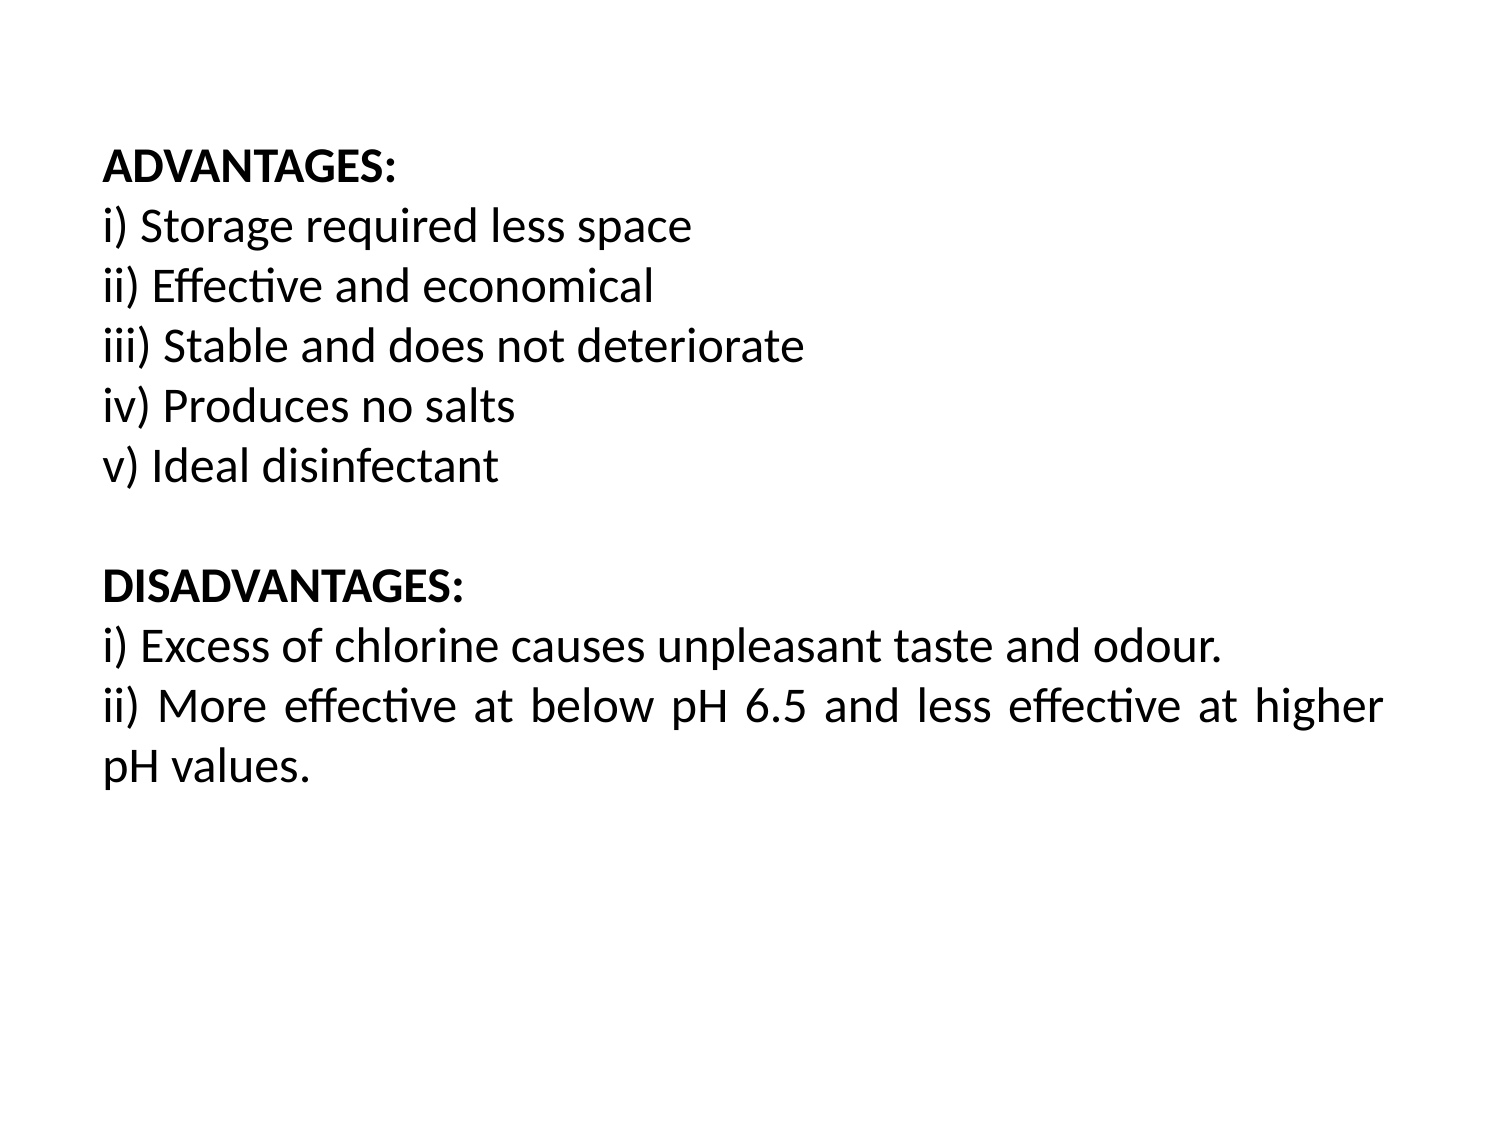

ADVANTAGES:
i) Storage required less space
ii) Effective and economical
iii) Stable and does not deteriorate
iv) Produces no salts
v) Ideal disinfectant

DISADVANTAGES:
i) Excess of chlorine causes unpleasant taste and odour.
ii) More effective at below pH 6.5 and less effective at higher pH values.